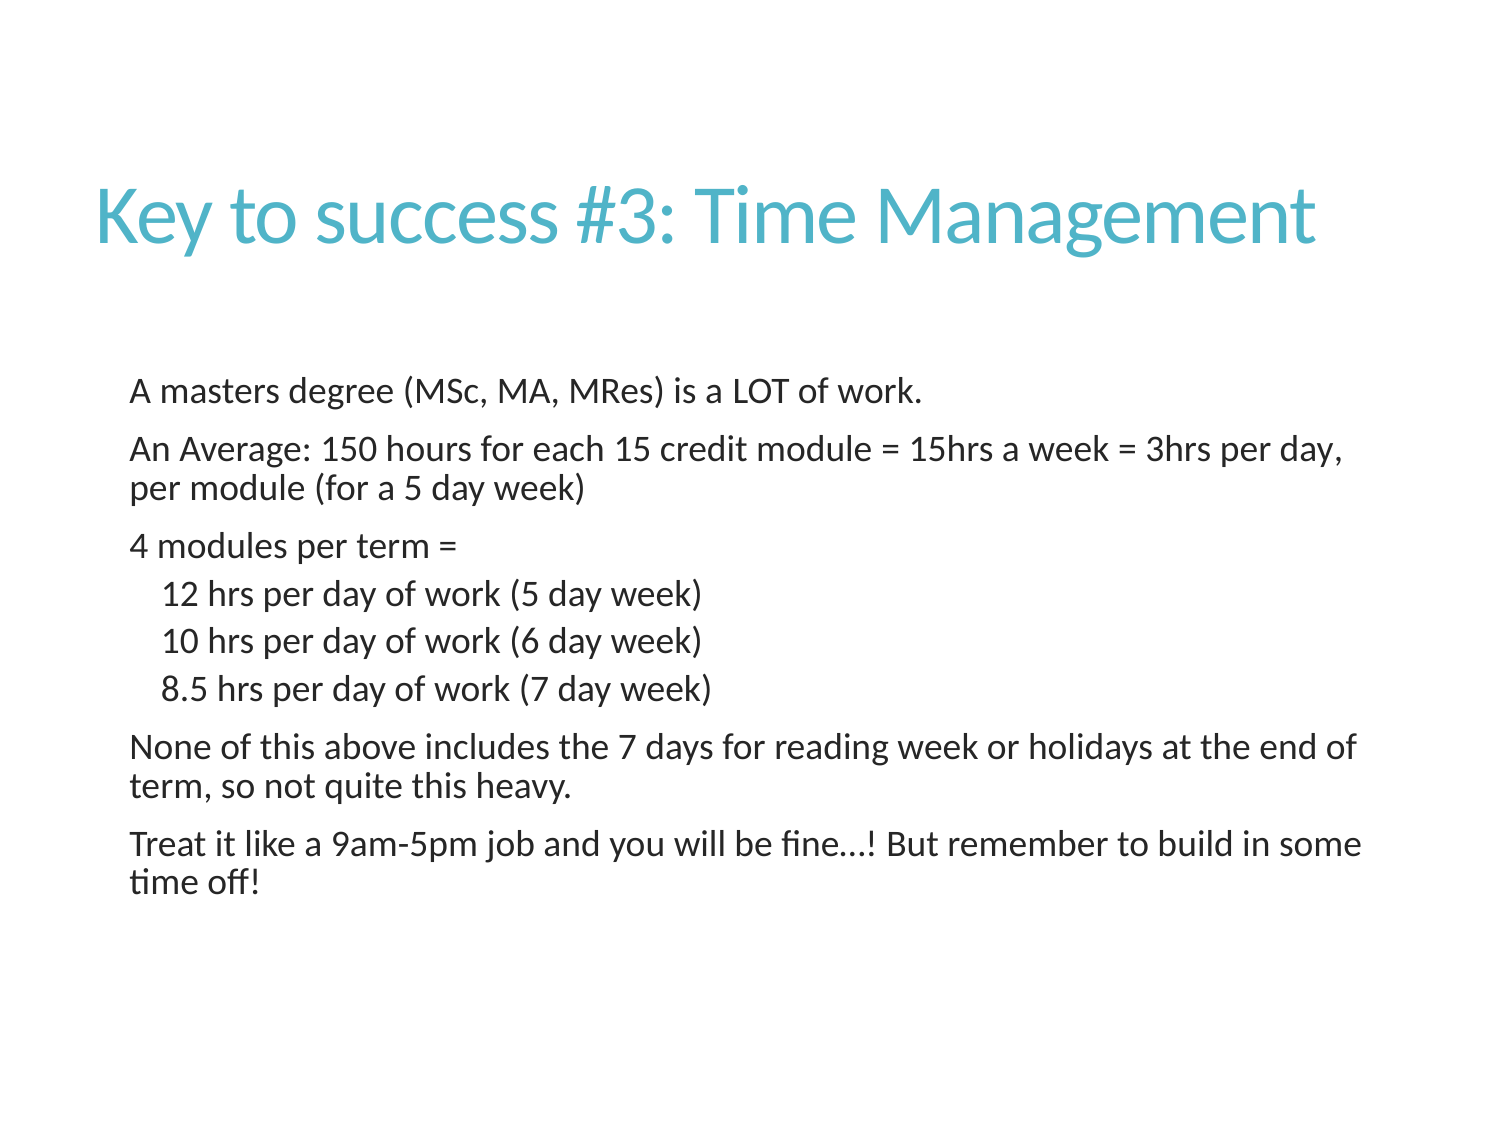

# Key to success #3: Time Management
A masters degree (MSc, MA, MRes) is a LOT of work.
An Average: 150 hours for each 15 credit module = 15hrs a week = 3hrs per day, per module (for a 5 day week)
4 modules per term =
12 hrs per day of work (5 day week)
10 hrs per day of work (6 day week)
8.5 hrs per day of work (7 day week)
None of this above includes the 7 days for reading week or holidays at the end of term, so not quite this heavy.
Treat it like a 9am-5pm job and you will be fine…! But remember to build in some time off!